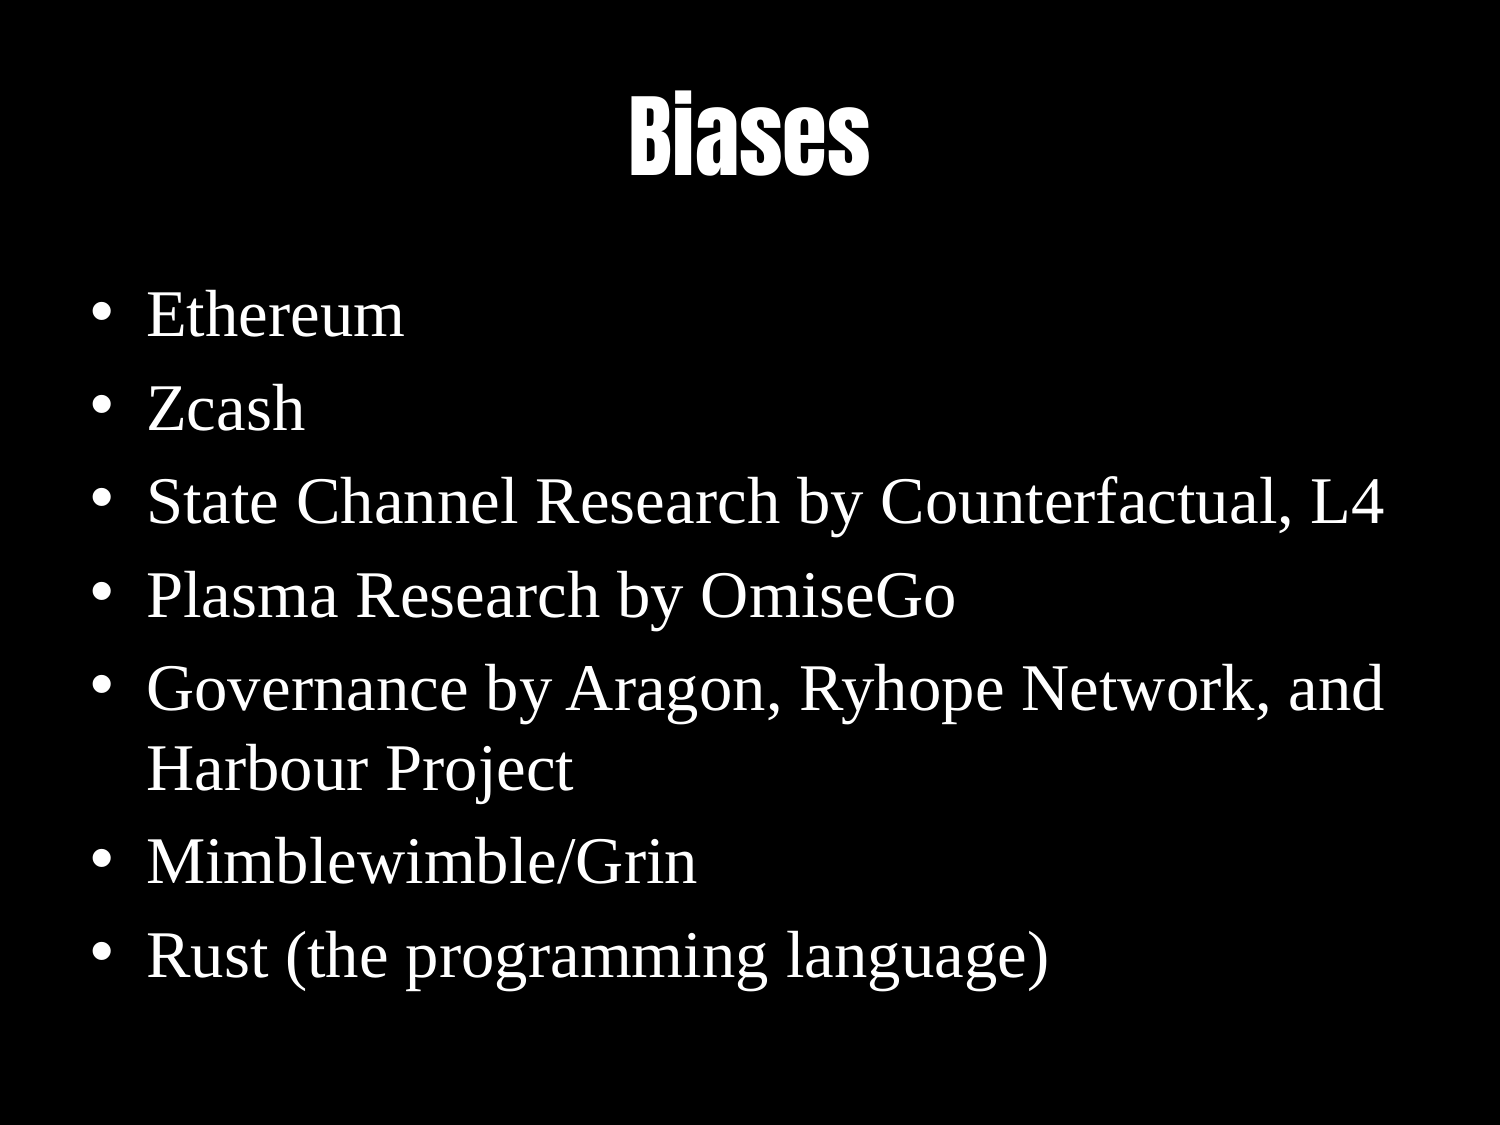

# Biases
Ethereum
Zcash
State Channel Research by Counterfactual, L4
Plasma Research by OmiseGo
Governance by Aragon, Ryhope Network, and Harbour Project
Mimblewimble/Grin
Rust (the programming language)